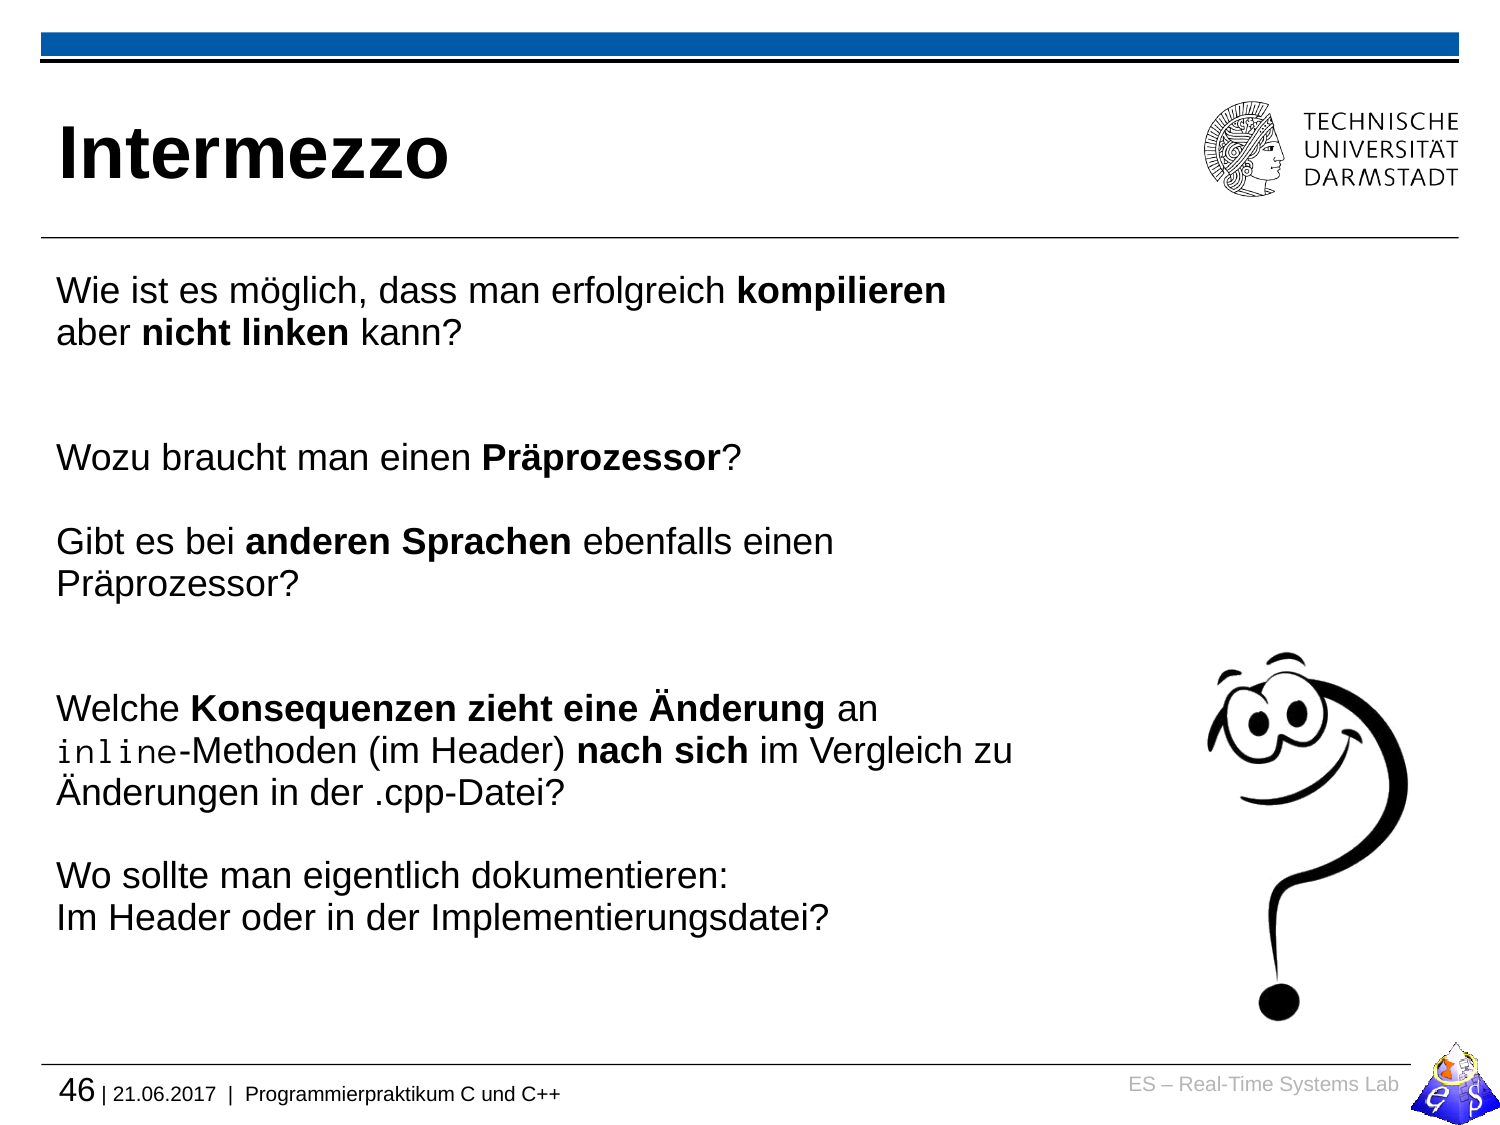

# Intermezzo
Wie ist es möglich, dass man erfolgreich kompilieren aber nicht linken kann?

Wozu braucht man einen Präprozessor?
Gibt es bei anderen Sprachen ebenfalls einen Präprozessor?

Welche Konsequenzen zieht eine Änderung an inline-Methoden (im Header) nach sich im Vergleich zu Änderungen in der .cpp-Datei?

Wo sollte man eigentlich dokumentieren:
Im Header oder in der Implementierungsdatei?